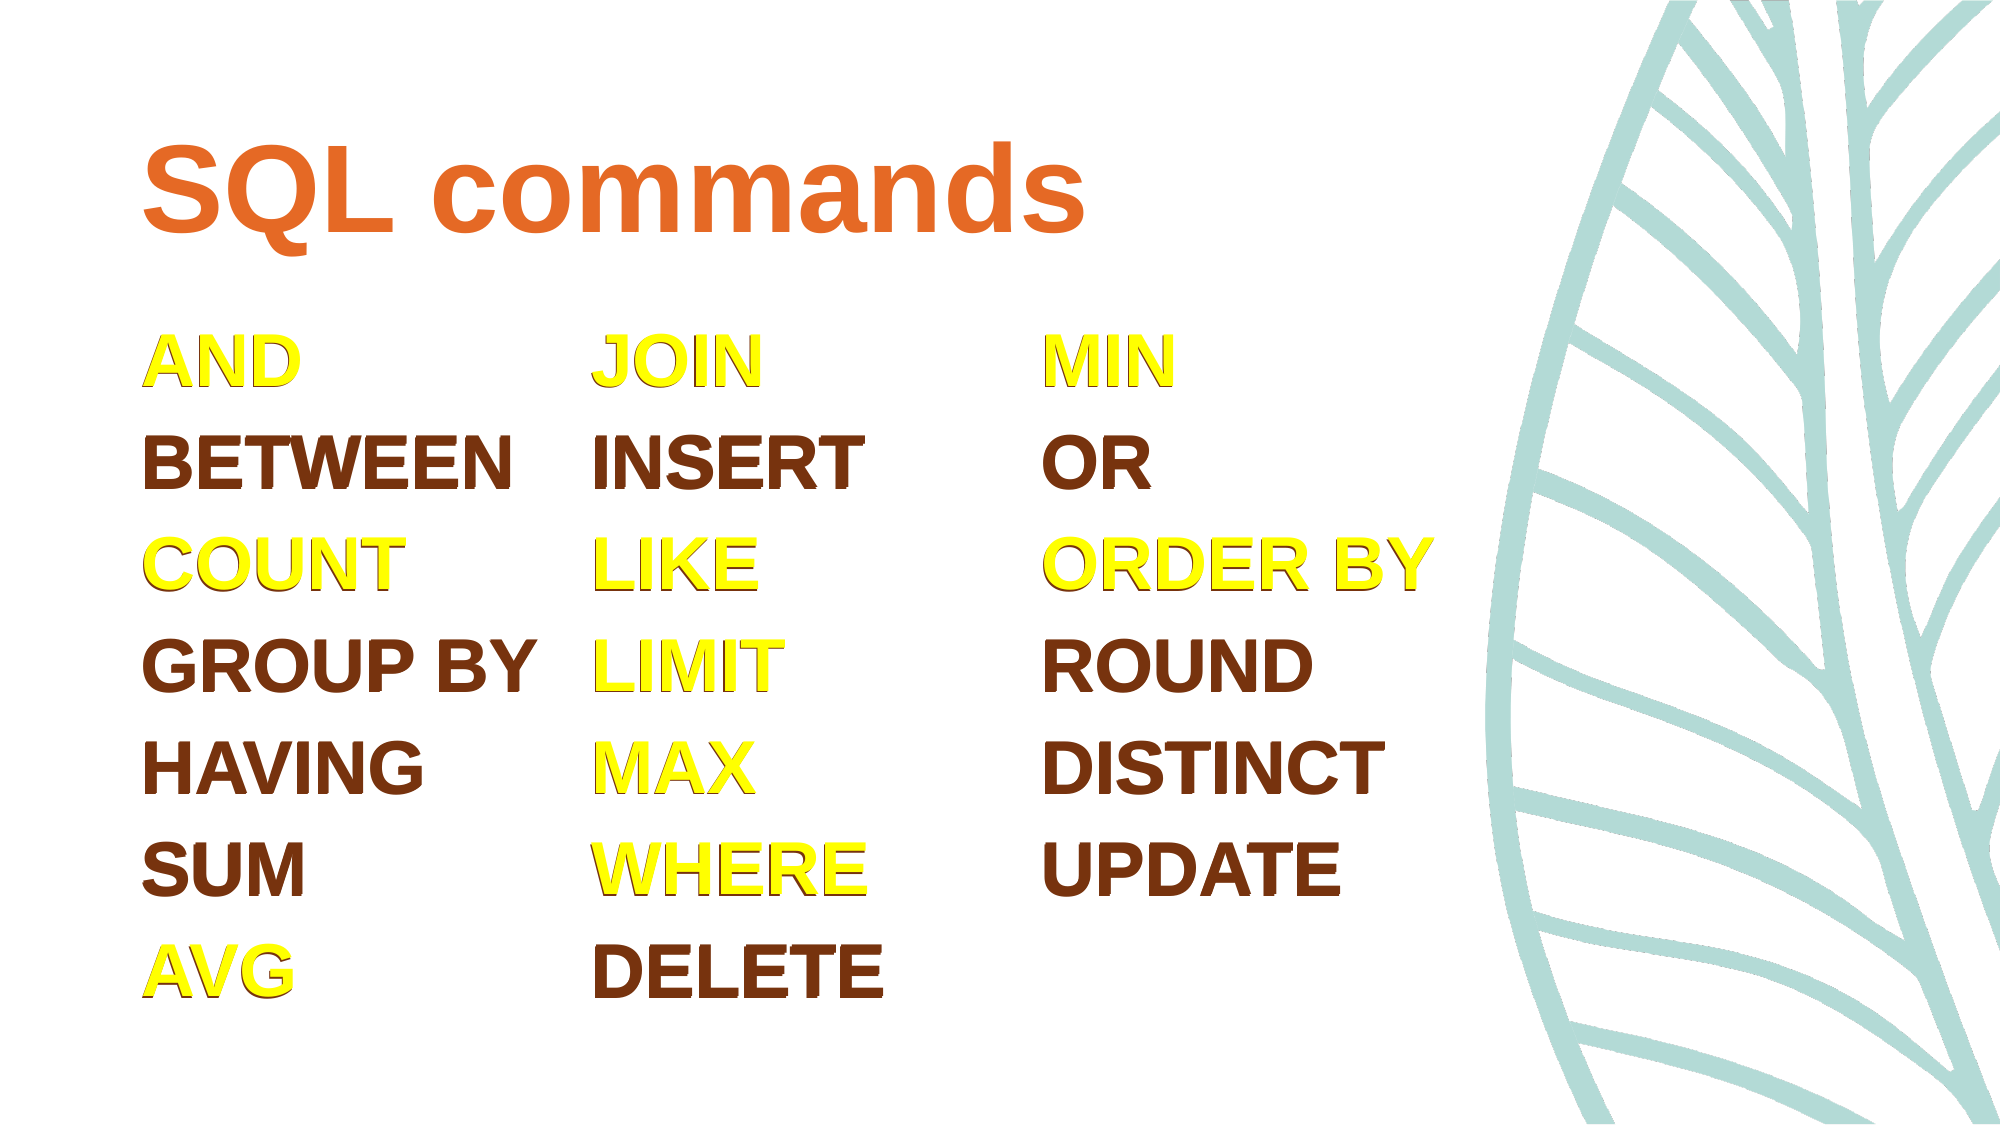

# SQL commands
AND		JOIN		MIN
BETWEEN	INSERT		OR
COUNT		LIKE		ORDER BY
GROUP BY	LIMIT		ROUND
HAVING		MAX		DISTINCT
SUM		WHERE		UPDATE
AVG		DELETE
AND		JOIN		MIN
BETWEEN	INSERT		OR
COUNT		LIKE		ORDER BY
GROUP BY	LIMIT		ROUND
HAVING		MAX		DISTINCT
SUM		WHERE		UPDATE
AVG		DELETE